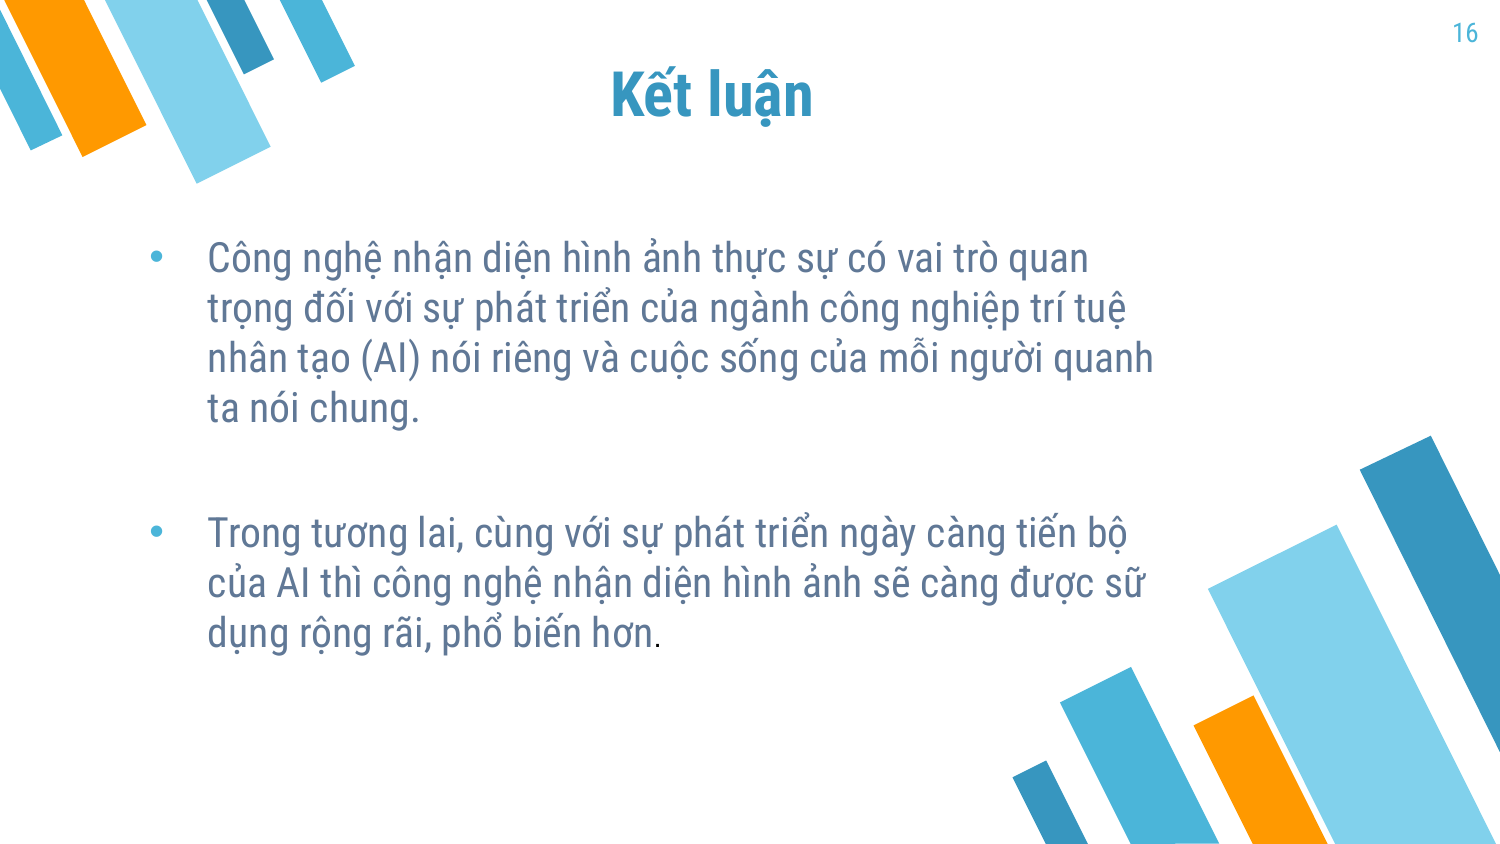

16
# Kết luận
Công nghệ nhận diện hình ảnh thực sự có vai trò quan trọng đối với sự phát triển của ngành công nghiệp trí tuệ nhân tạo (AI) nói riêng và cuộc sống của mỗi người quanh ta nói chung.

Trong tương lai, cùng với sự phát triển ngày càng tiến bộ của AI thì công nghệ nhận diện hình ảnh sẽ càng được sữ dụng rộng rãi, phổ biến hơn.